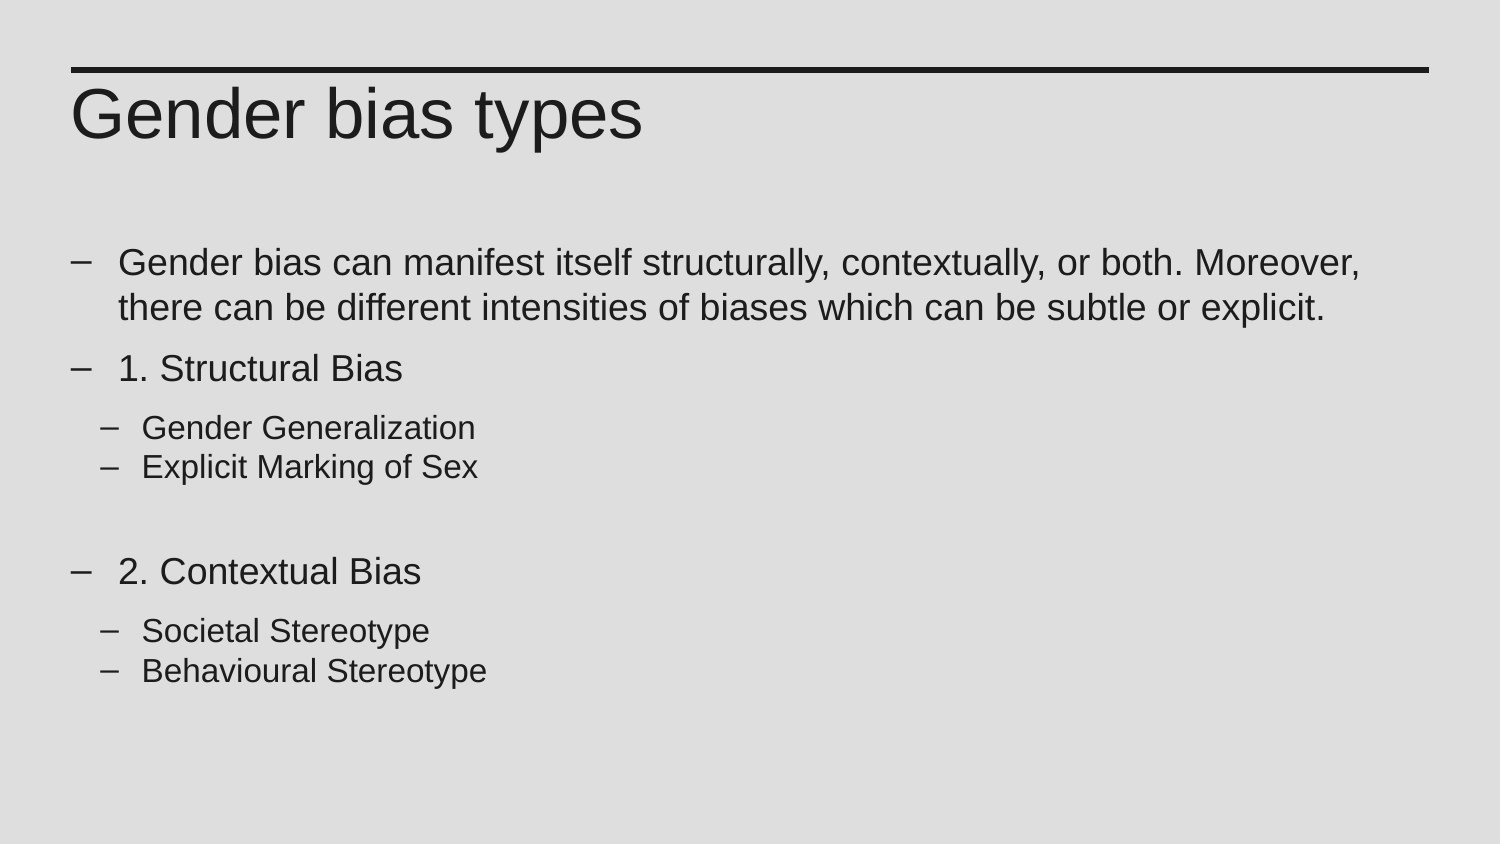

Gender bias types

Gender bias can manifest itself structurally, contextually, or both. Moreover, there can be different intensities of biases which can be subtle or explicit.
1. Structural Bias
Gender Generalization
Explicit Marking of Sex

2. Contextual Bias
Societal Stereotype
Behavioural Stereotype